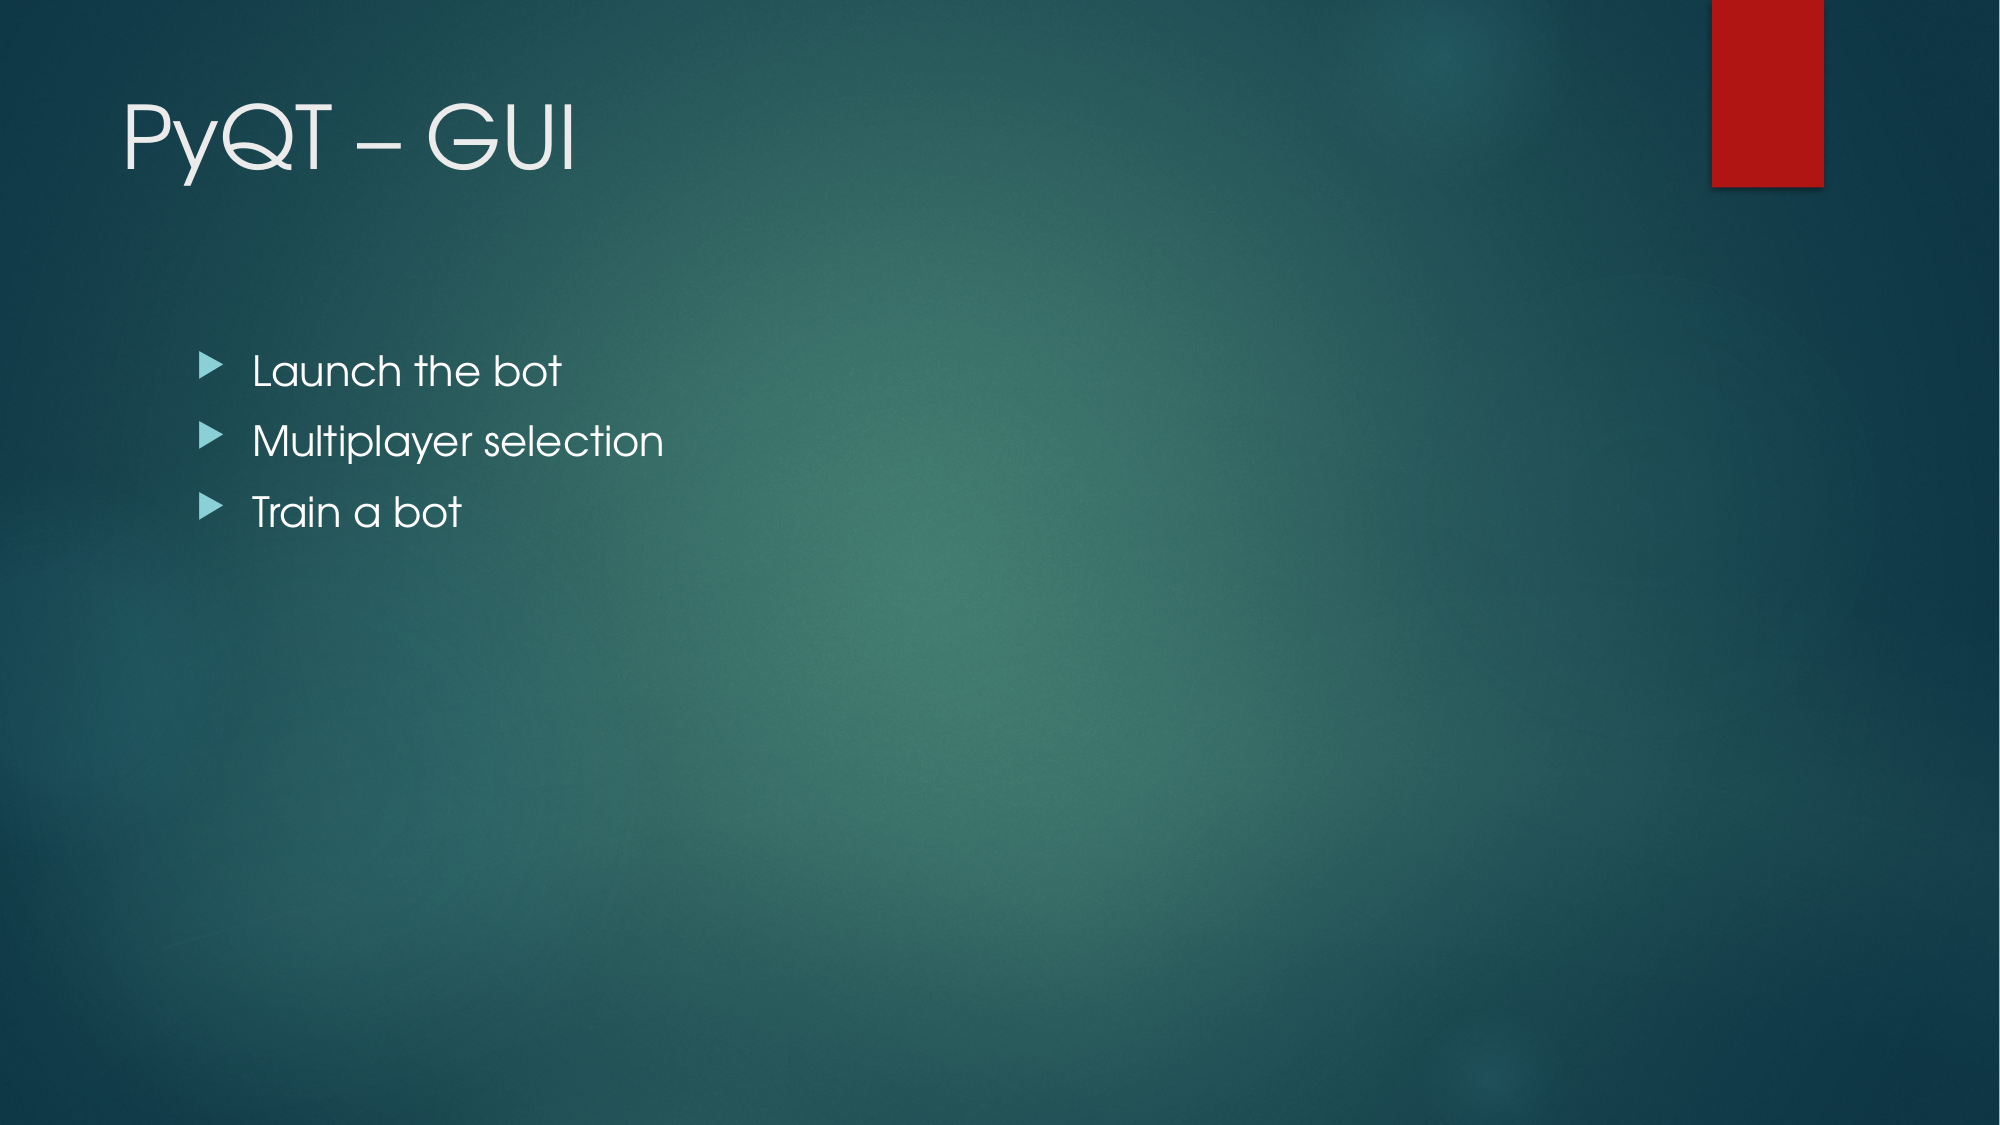

# PyQT – GUI
Launch the bot
Multiplayer selection
Train a bot